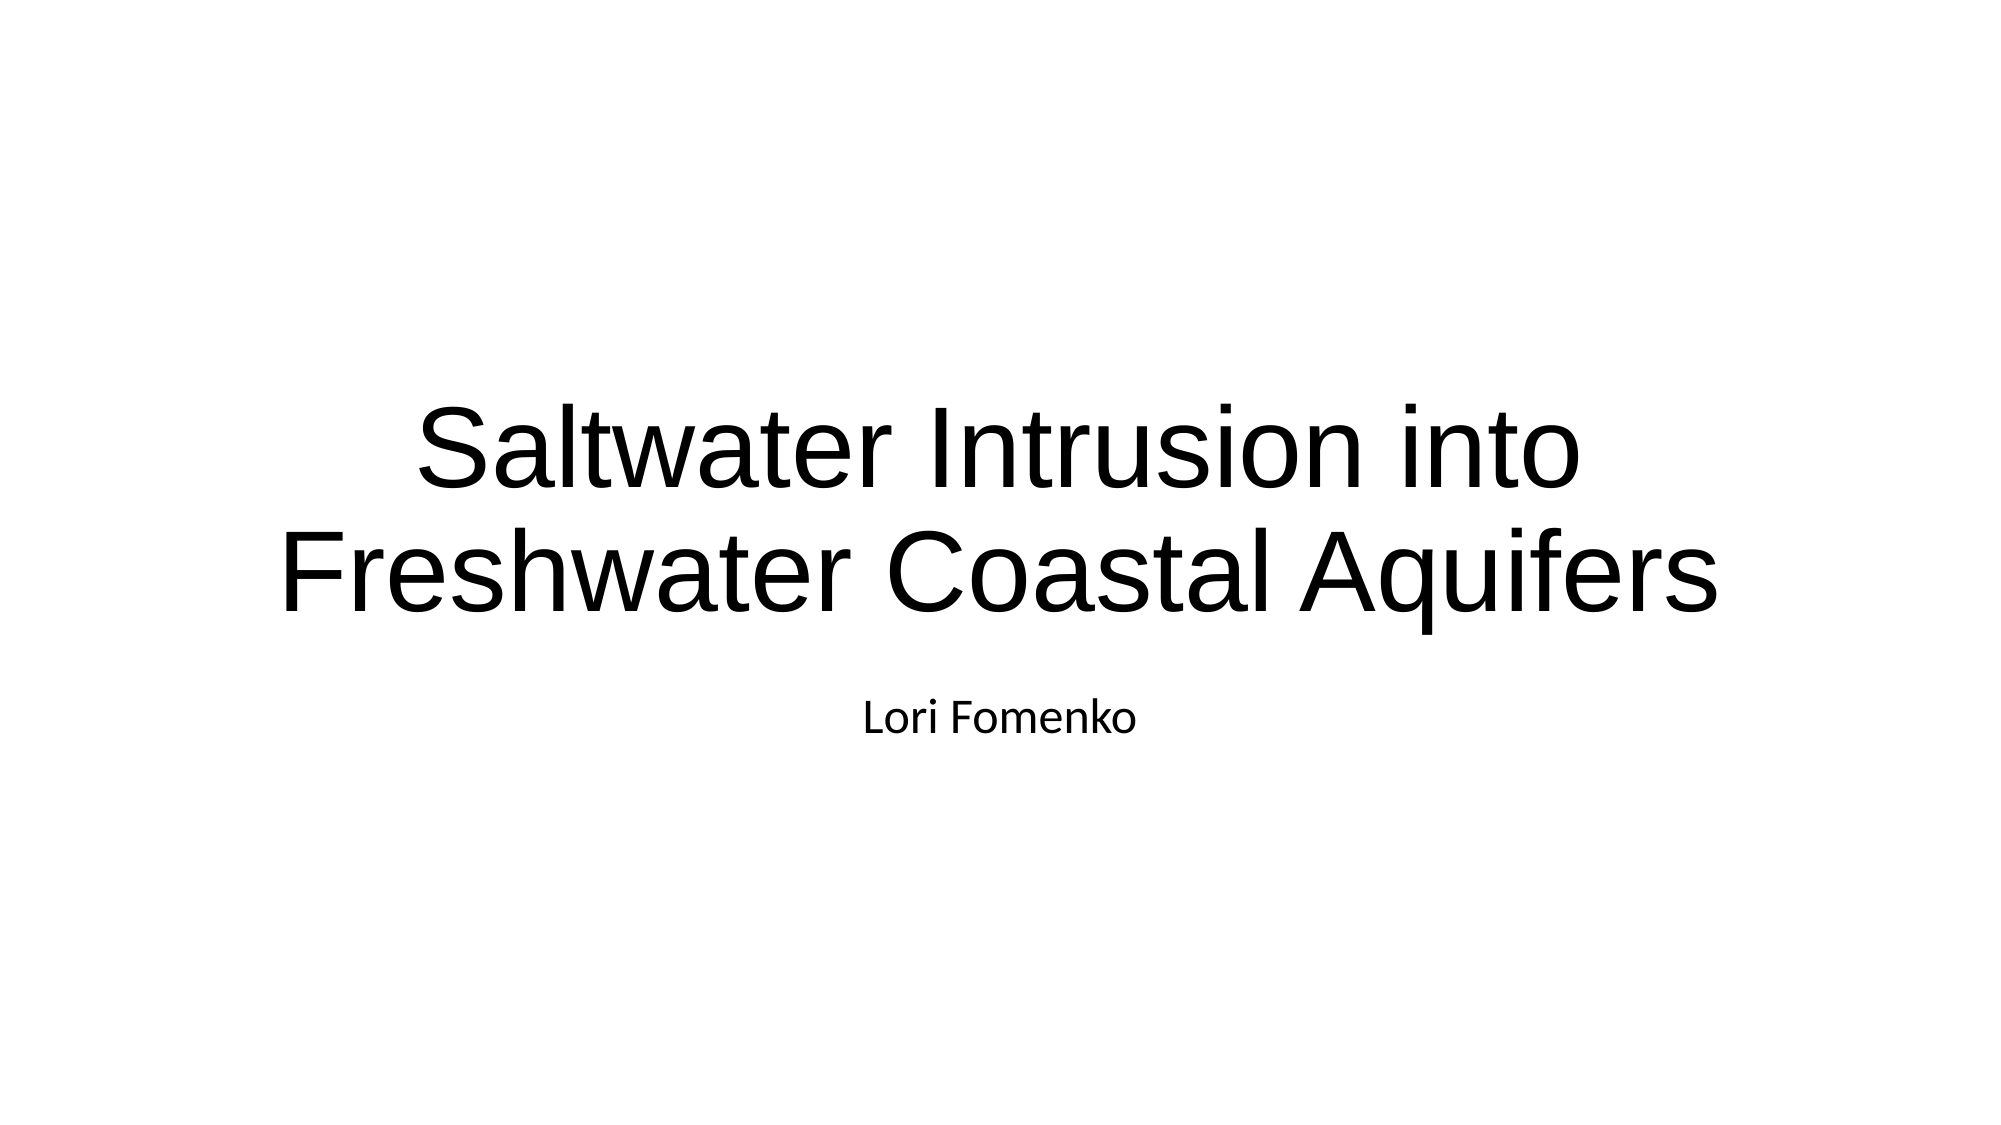

Saltwater Intrusion into Freshwater Coastal Aquifers
Lori Fomenko